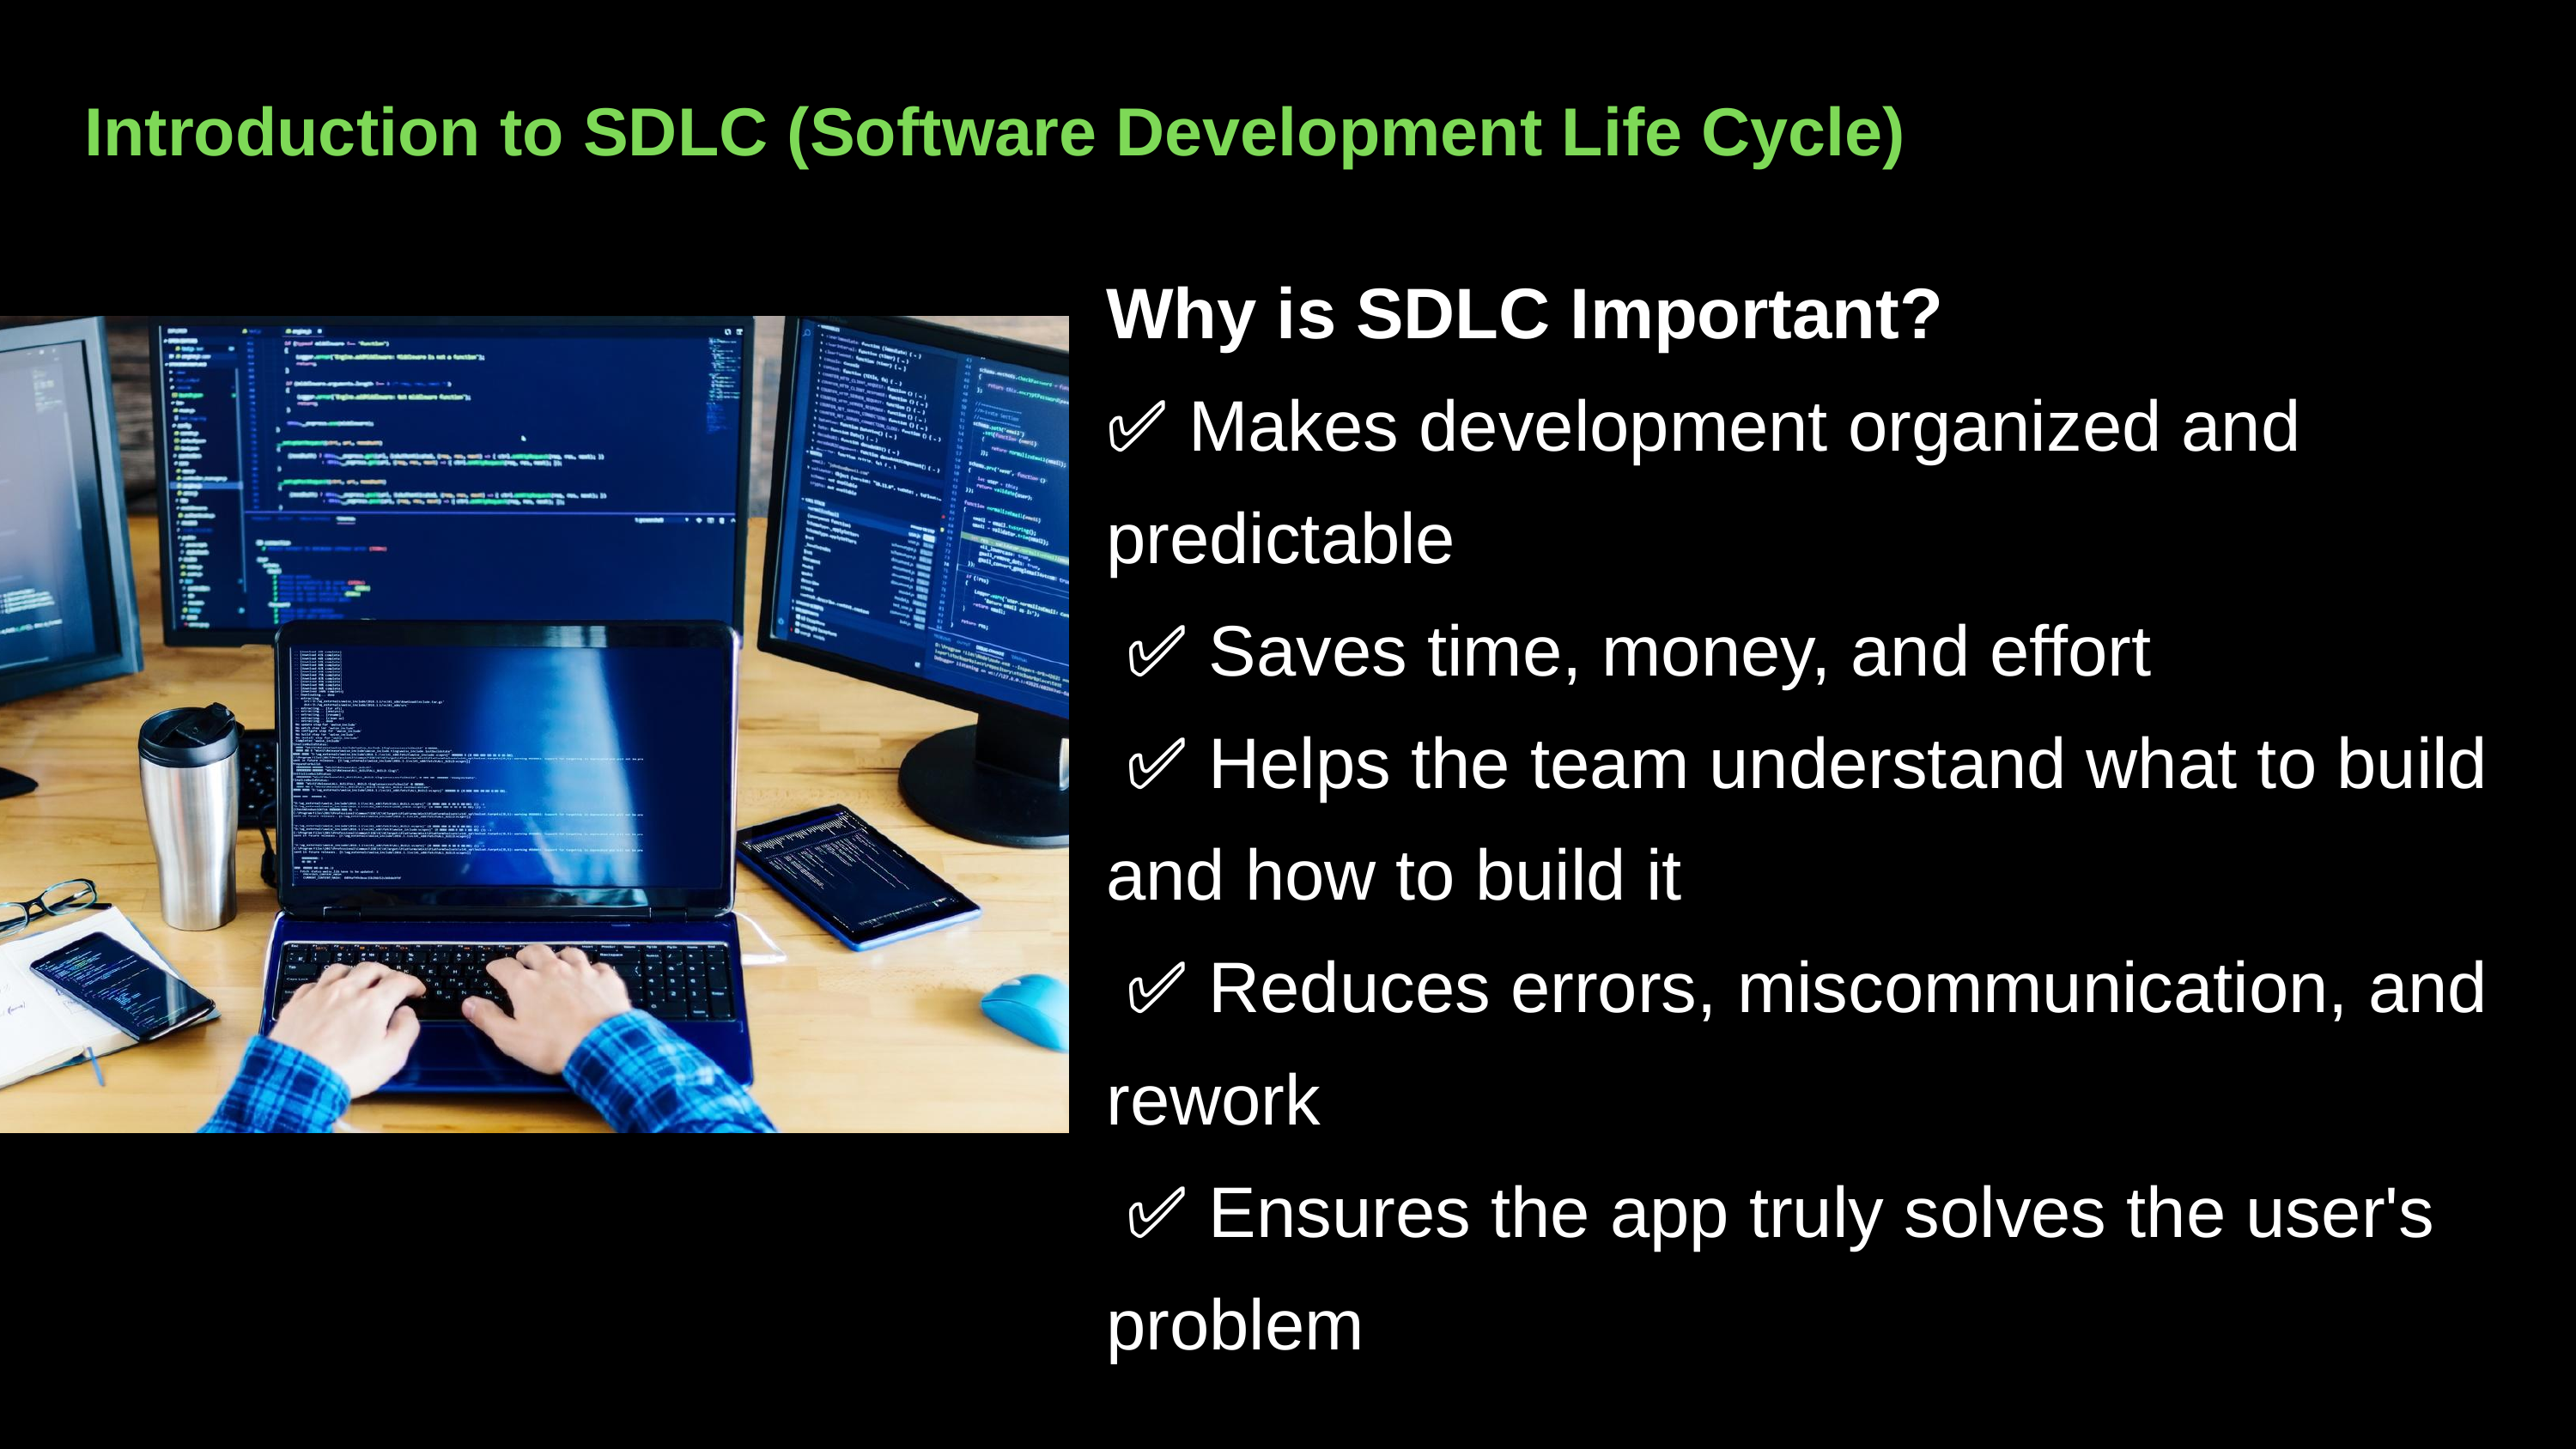

Introduction to SDLC (Software Development Life Cycle)
Why is SDLC Important?
✅ Makes development organized and predictable
 ✅ Saves time, money, and effort
 ✅ Helps the team understand what to build and how to build it
 ✅ Reduces errors, miscommunication, and rework
 ✅ Ensures the app truly solves the user's problem